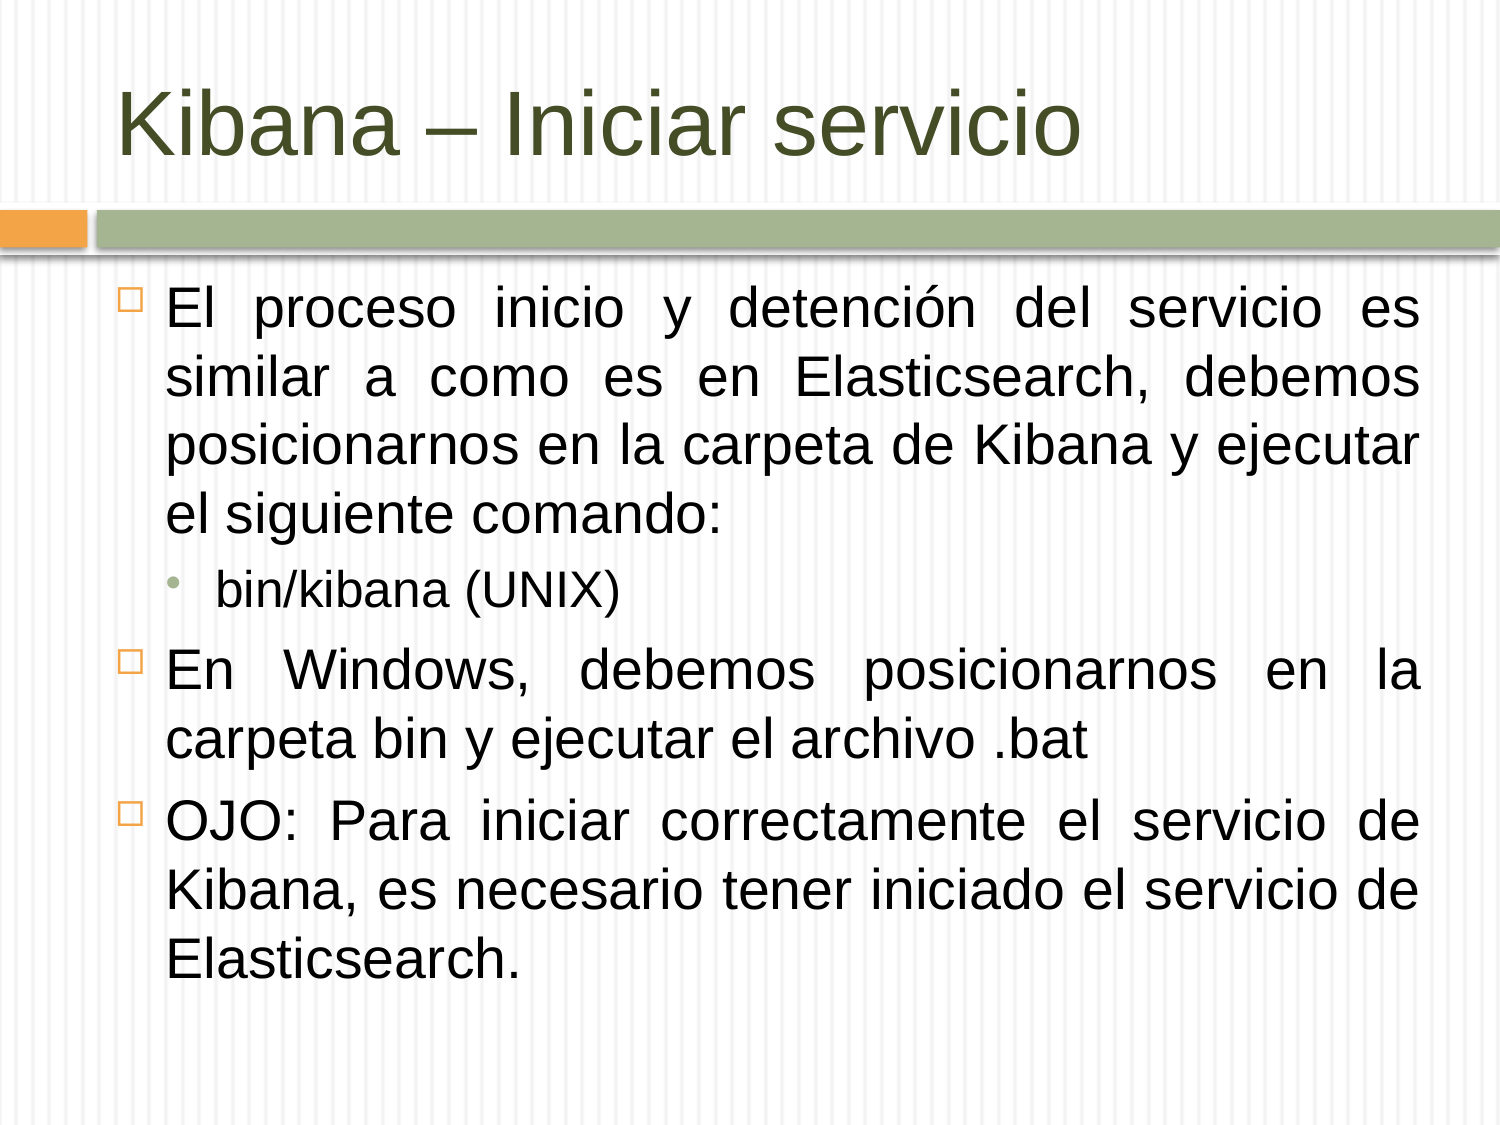

# Kibana – Iniciar servicio
El proceso inicio y detención del servicio es similar a como es en Elasticsearch, debemos posicionarnos en la carpeta de Kibana y ejecutar el siguiente comando:
bin/kibana (UNIX)
En Windows, debemos posicionarnos en la carpeta bin y ejecutar el archivo .bat
OJO: Para iniciar correctamente el servicio de Kibana, es necesario tener iniciado el servicio de Elasticsearch.